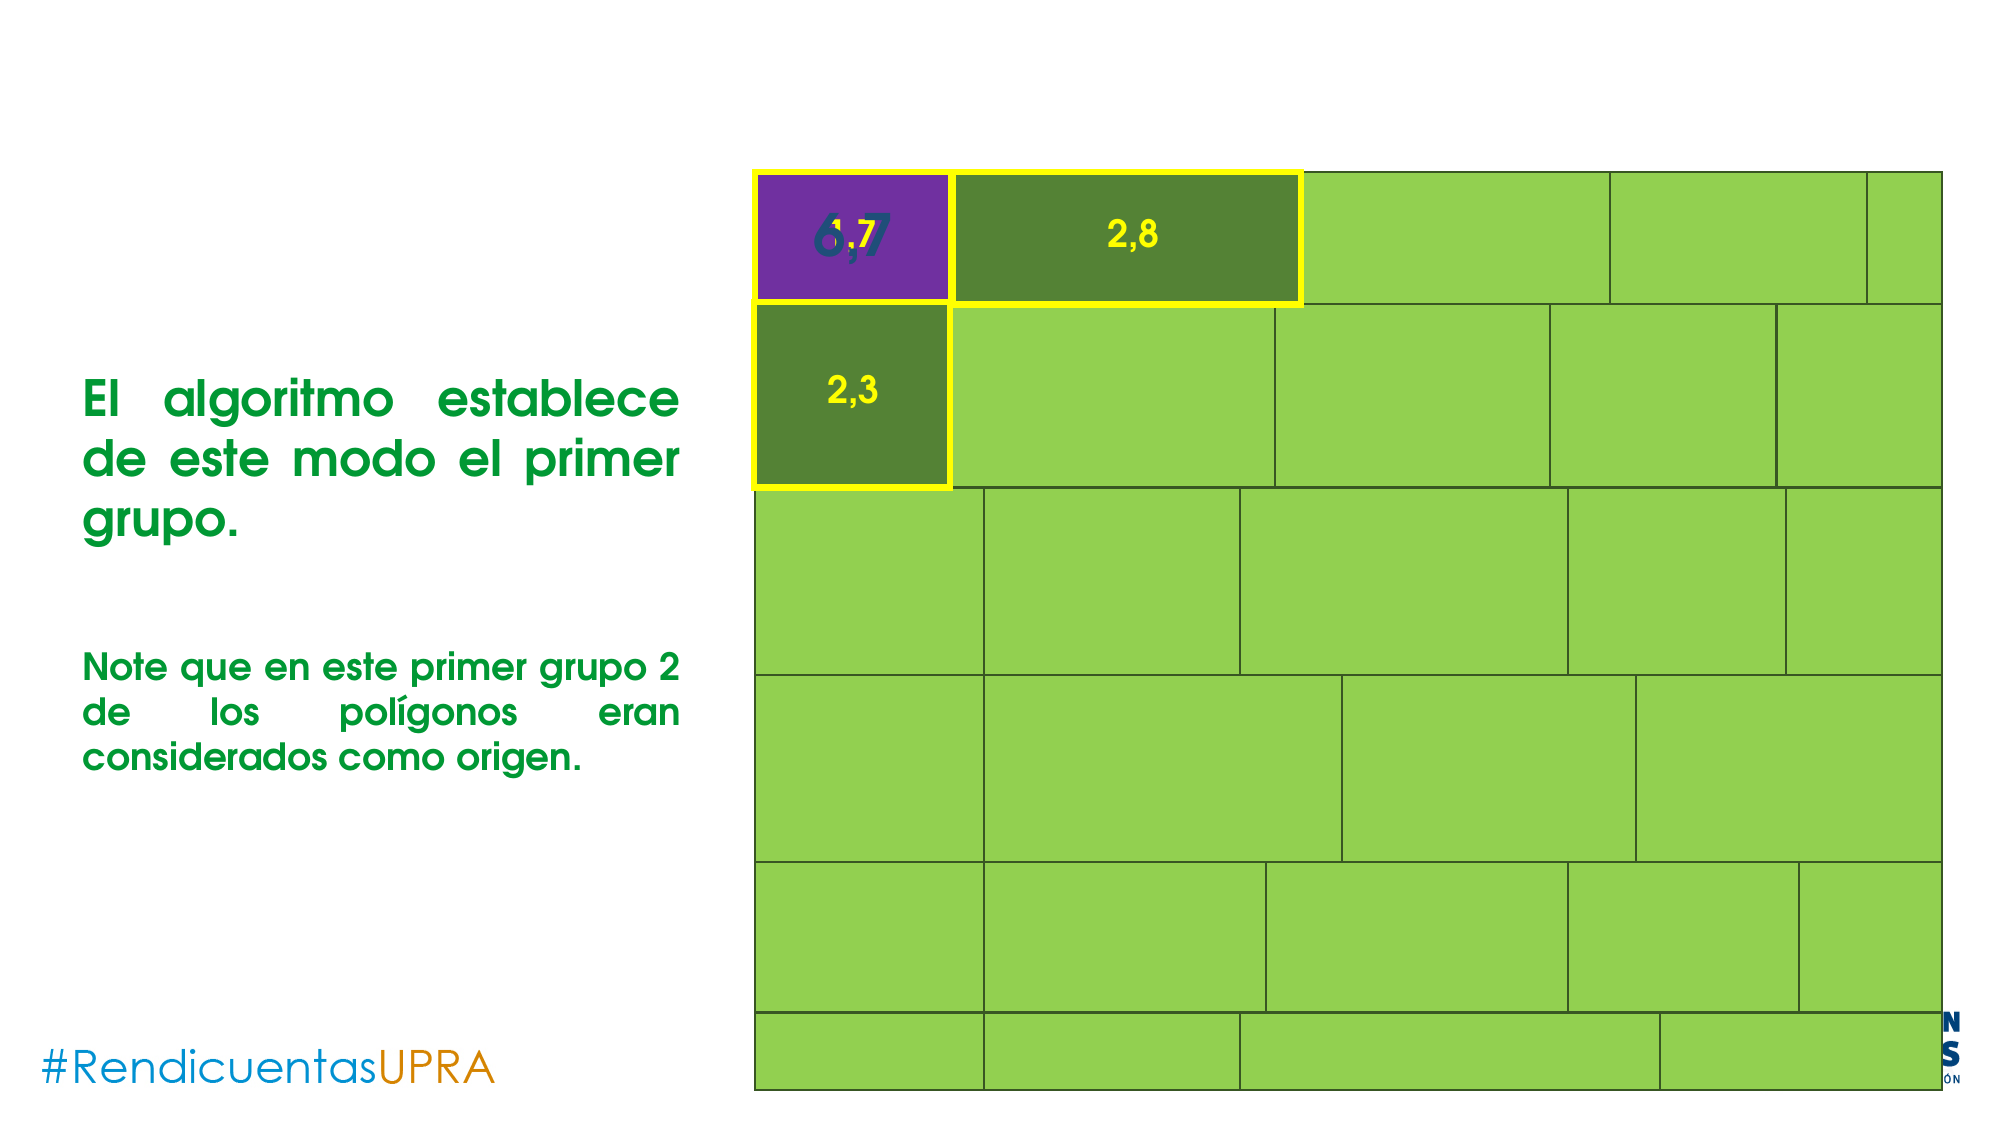

6,7
1,7
2,8

El algoritmo establece de este modo el primer grupo.
2,3

Note que en este primer grupo 2 de los polígonos eran considerados como origen.